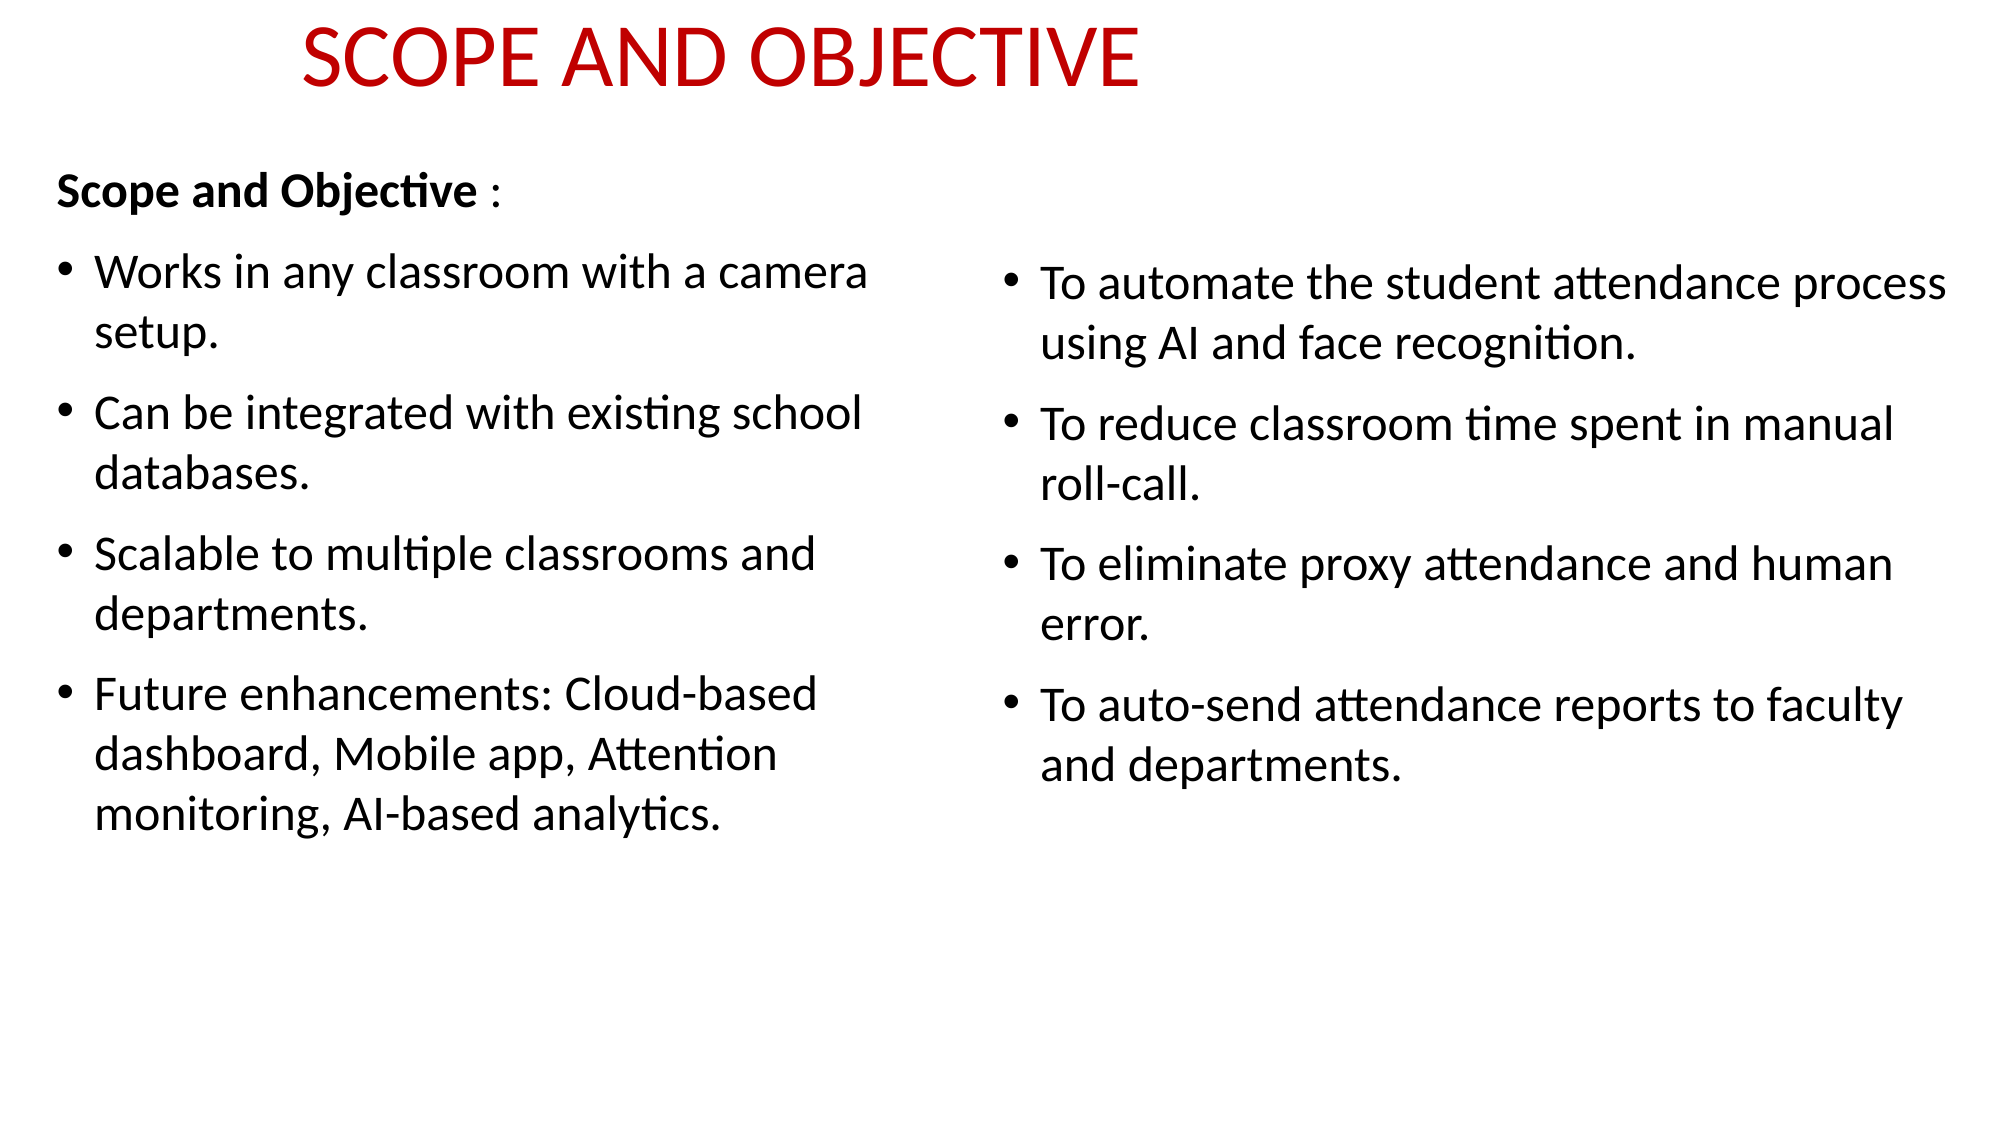

# SCOPE AND OBJECTIVE
Scope and Objective :
Works in any classroom with a camera setup.
Can be integrated with existing school databases.
Scalable to multiple classrooms and departments.
Future enhancements: Cloud-based dashboard, Mobile app, Attention monitoring, AI-based analytics.

To automate the student attendance process using AI and face recognition.
To reduce classroom time spent in manual roll-call.
To eliminate proxy attendance and human error.
To auto-send attendance reports to faculty and departments.